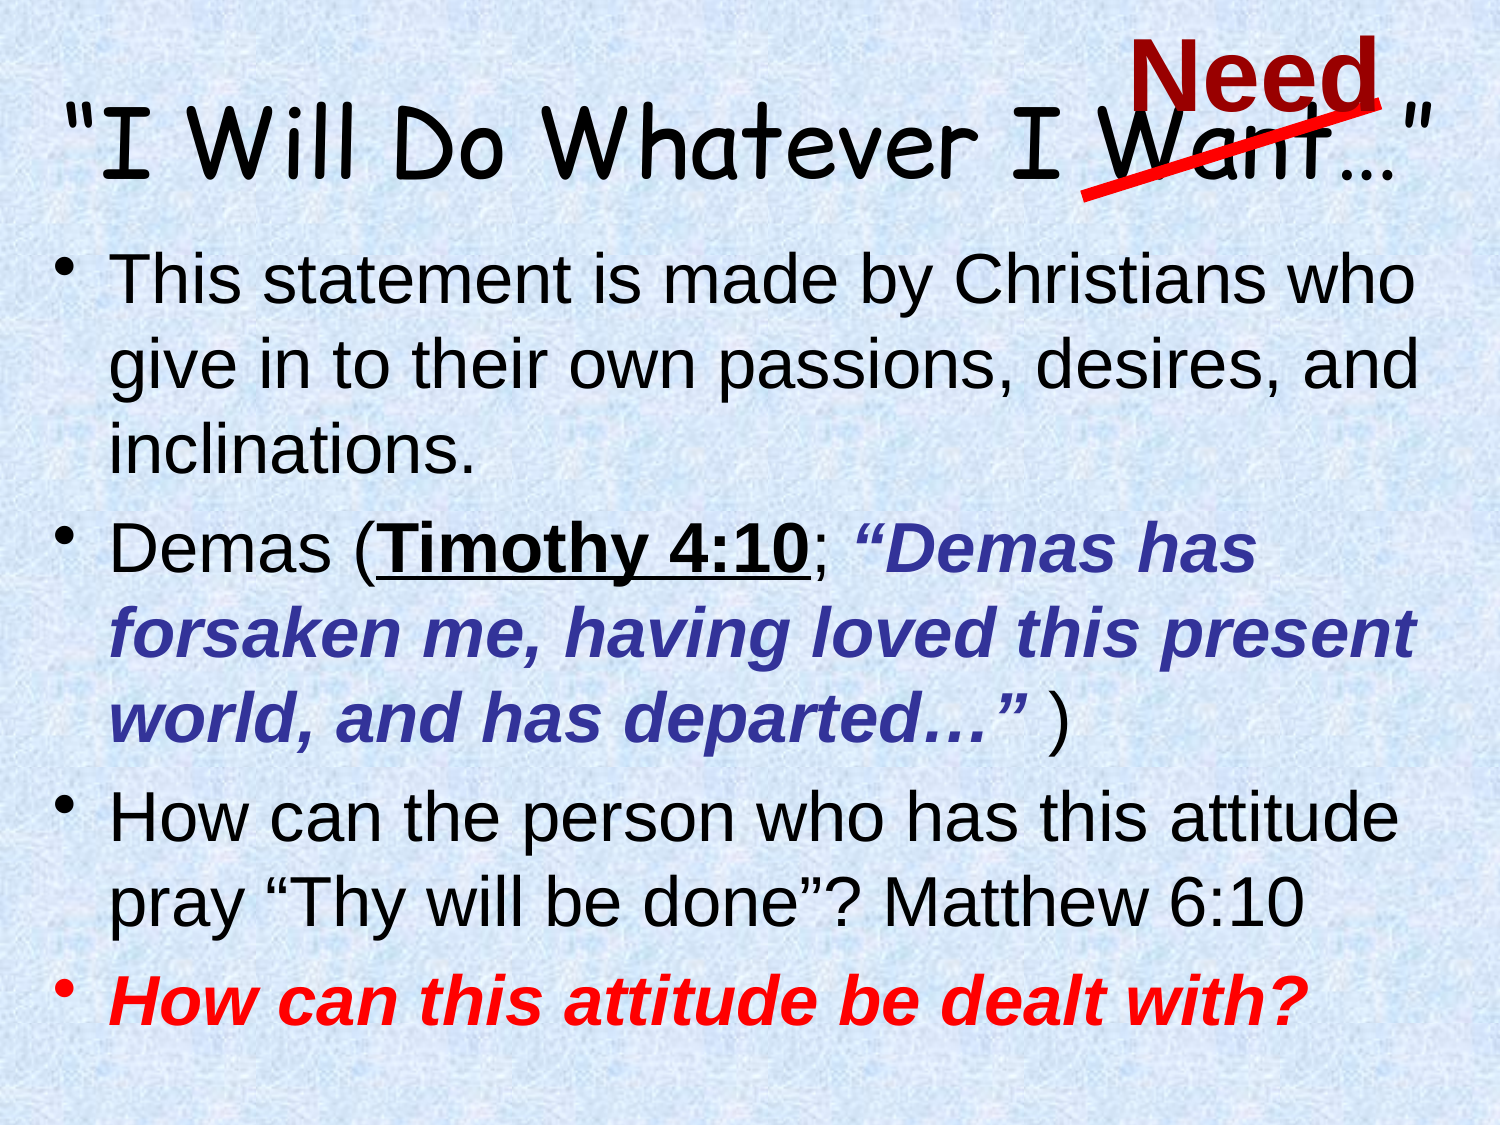

Need
# “I Will Do Whatever I Want…”

This statement is made by Christians who give in to their own passions, desires, and inclinations.
Demas (Timothy 4:10; “Demas has forsaken me, having loved this present world, and has departed…” )
How can the person who has this attitude pray “Thy will be done”? Matthew 6:10
How can this attitude be dealt with?